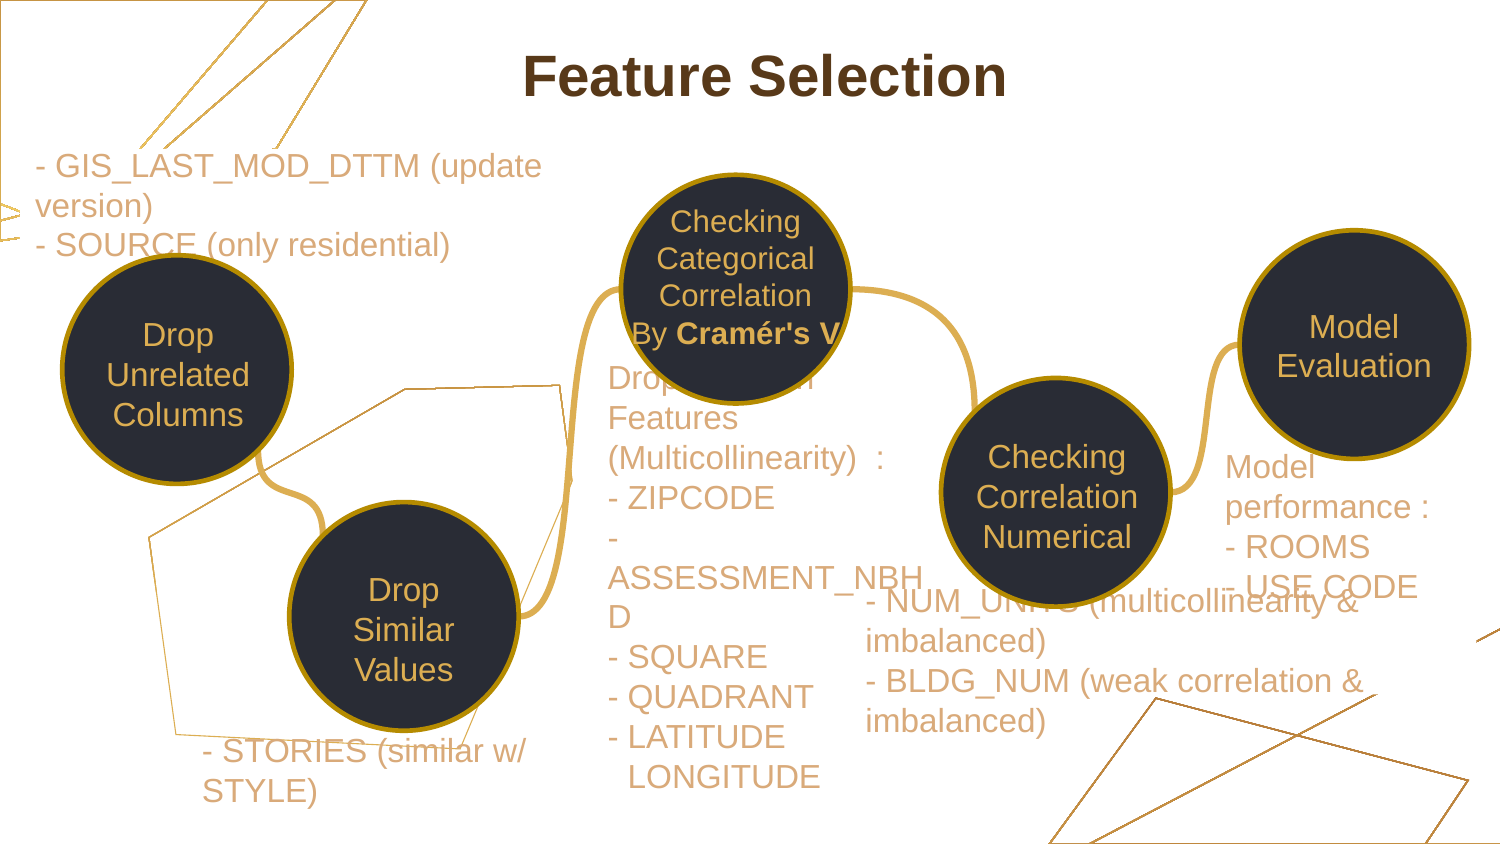

# Feature Selection
- GIS_LAST_MOD_DTTM (update version)
- SOURCE (only residential)

Checking Categorical
Correlation
By Cramér's V

Model Evaluation

Drop Unrelated Columns

Checking Correlation
Numerical
Drop Location Features
(Multicollinearity)  :
- ZIPCODE
- ASSESSMENT_NBHD
- SQUARE
- QUADRANT
- LATITUDE
- LONGITUDE
Model performance :
- ROOMS
- USE CODE

Drop Similar Values
- NUM_UNITS (multicollinearity & imbalanced)
- BLDG_NUM (weak correlation & imbalanced)
- STORIES (similar w/ STYLE)